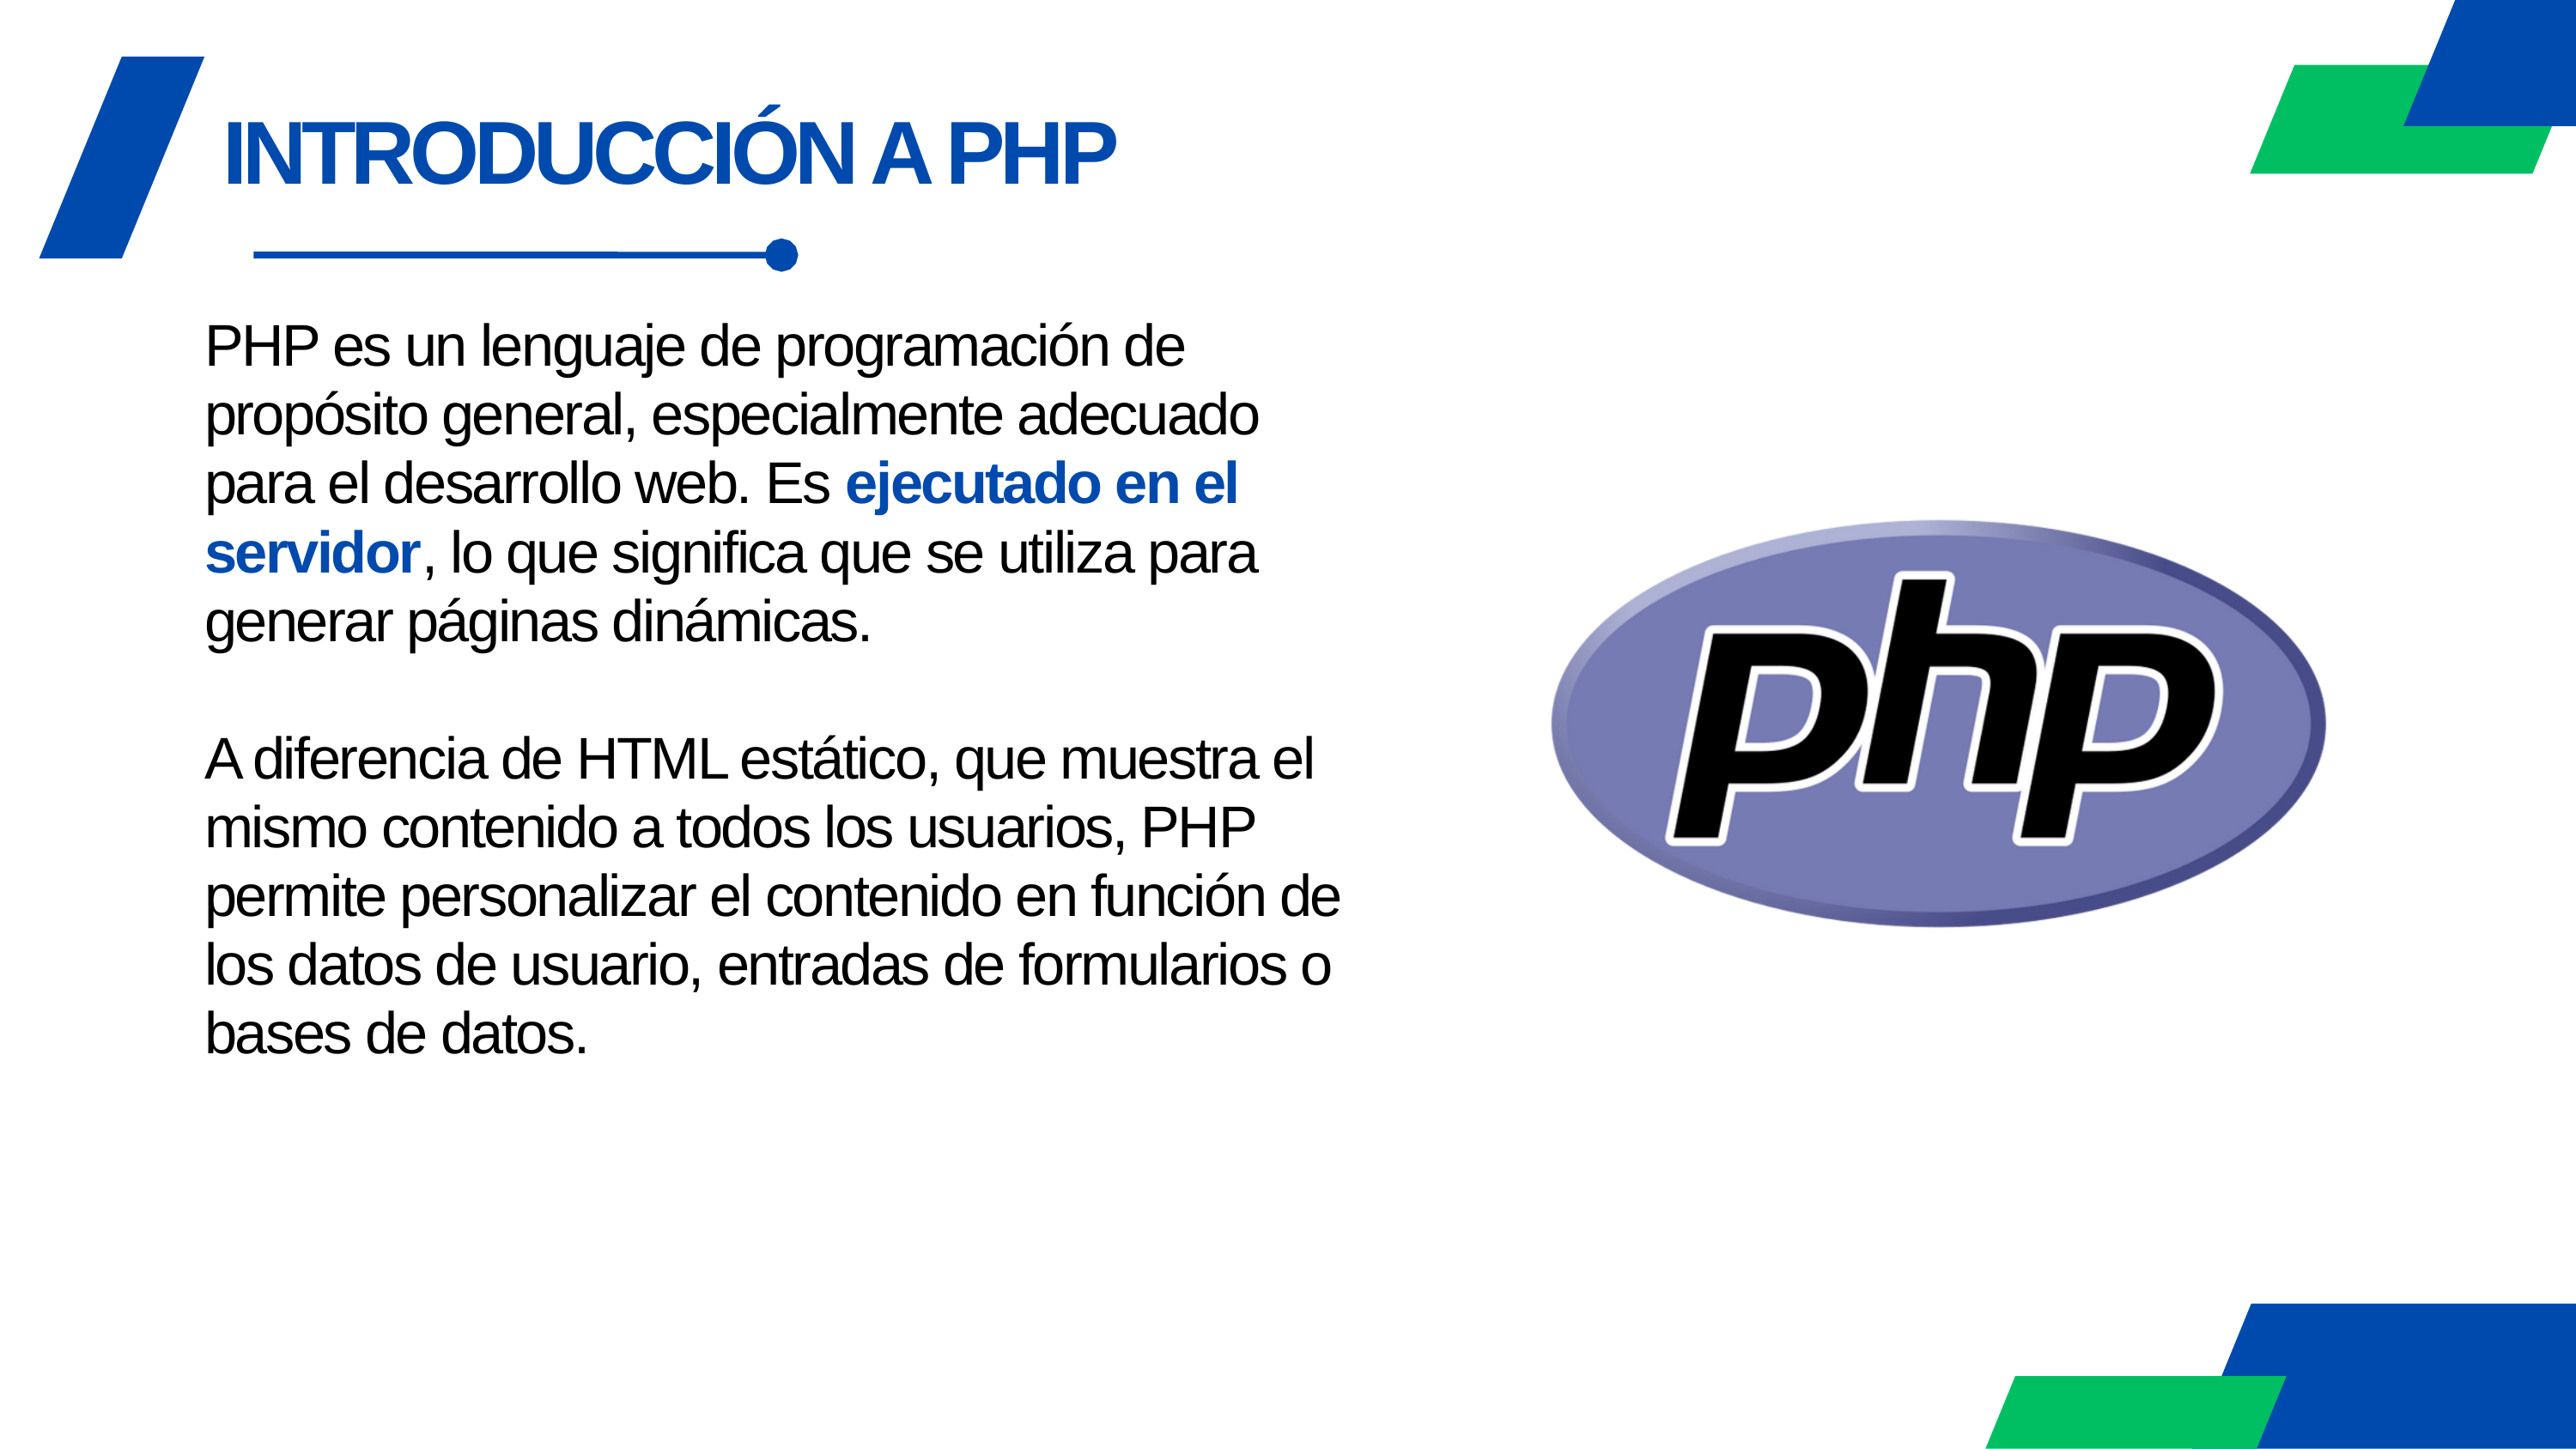

INTRODUCCIÓN A PHP

PHP es un lenguaje de programación de propósito general, especialmente adecuado para el desarrollo web. Es ejecutado en el servidor, lo que significa que se utiliza para generar páginas dinámicas.

A diferencia de HTML estático, que muestra el mismo contenido a todos los usuarios, PHP permite personalizar el contenido en función de los datos de usuario, entradas de formularios o bases de datos.